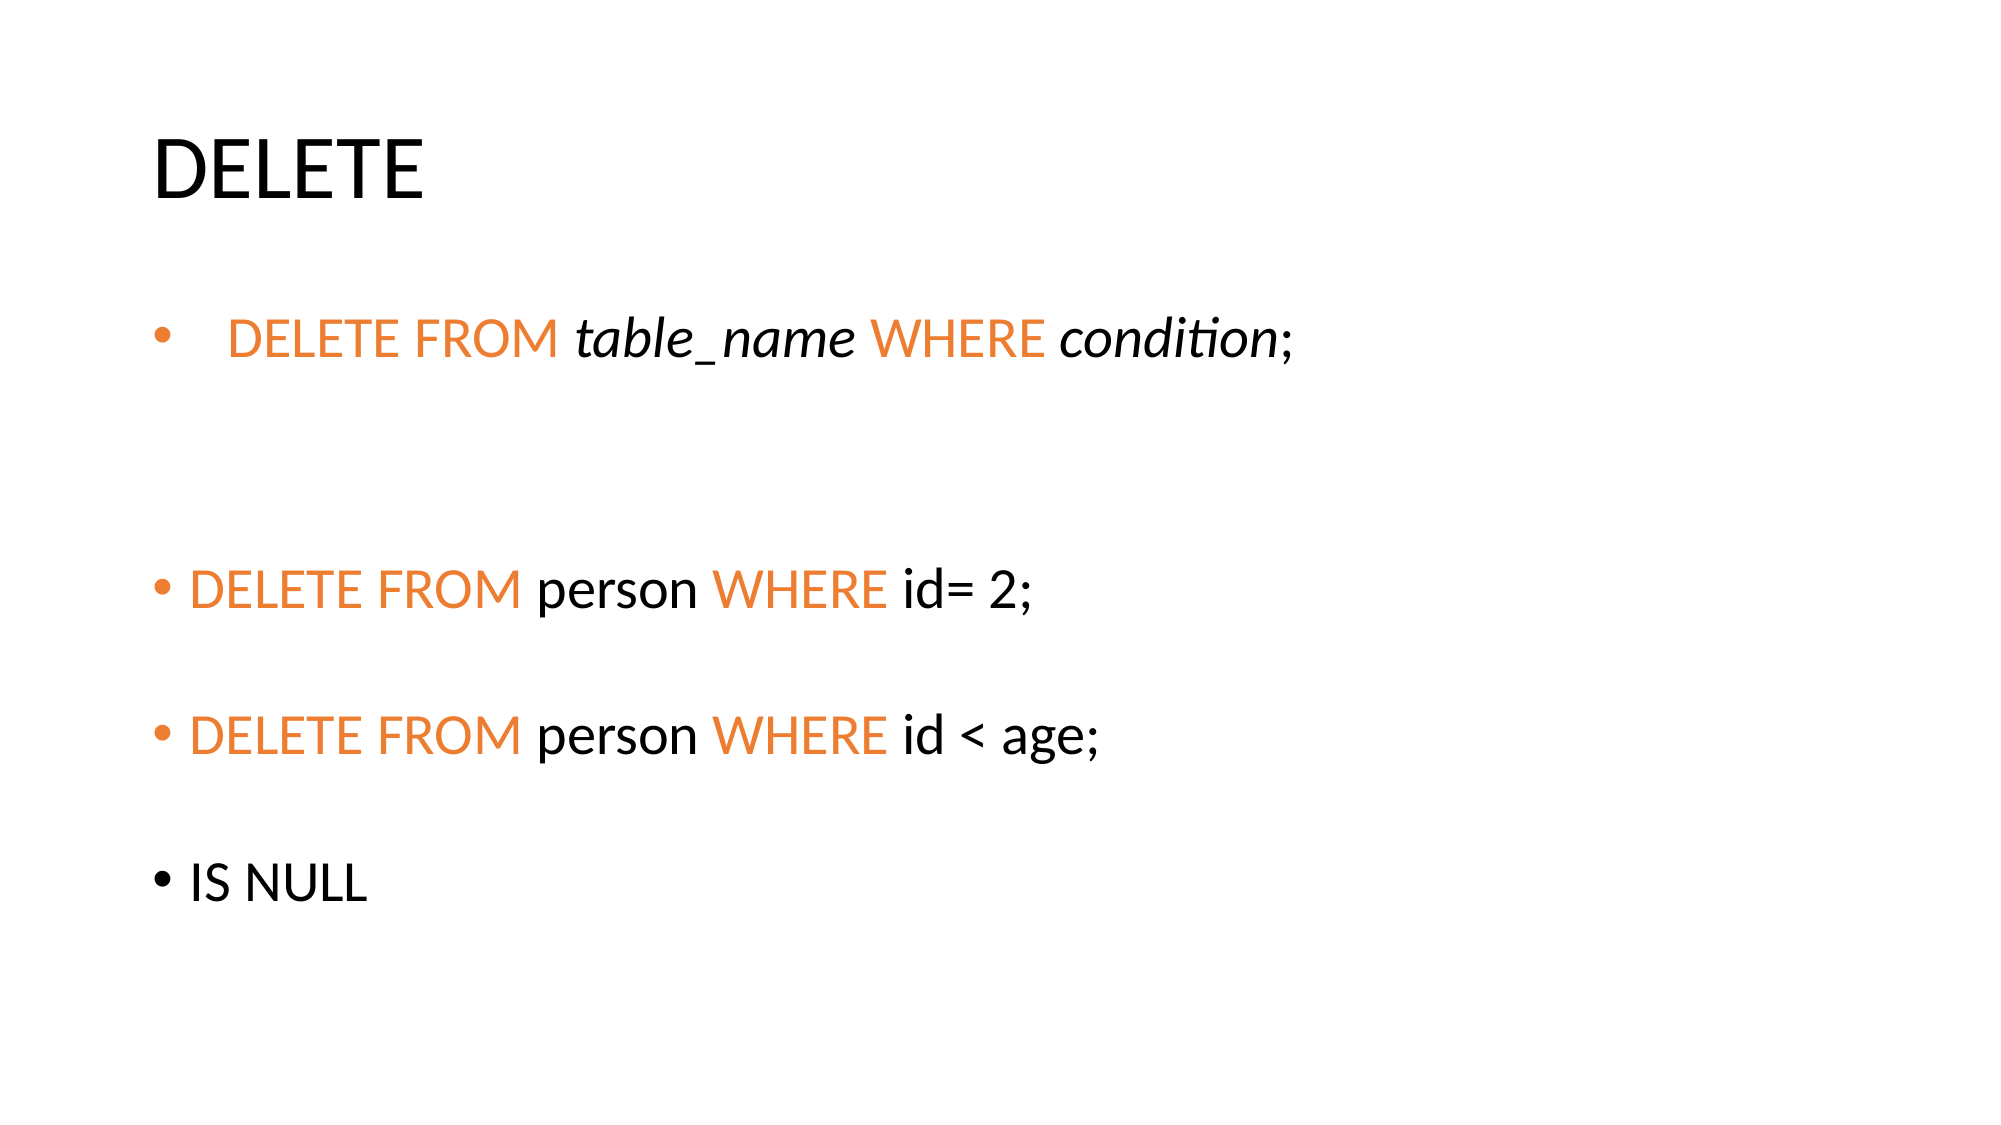

# DELETE
DELETE FROM table_name WHERE condition;

DELETE FROM person WHERE id= 2;
DELETE FROM person WHERE id < age;
IS NULL